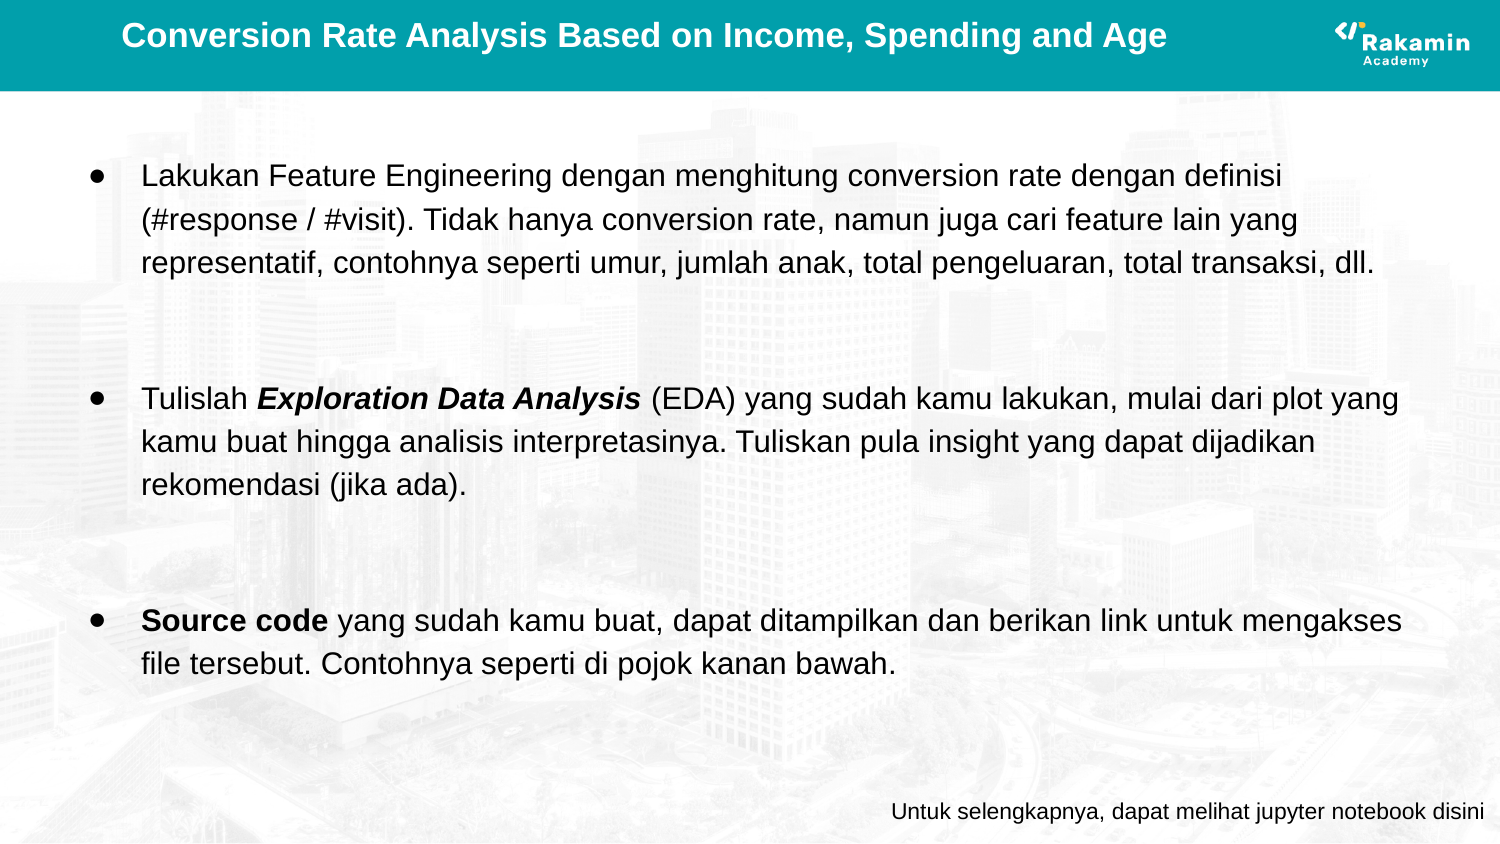

# Conversion Rate Analysis Based on Income, Spending and Age
Lakukan Feature Engineering dengan menghitung conversion rate dengan definisi (#response / #visit). Tidak hanya conversion rate, namun juga cari feature lain yang representatif, contohnya seperti umur, jumlah anak, total pengeluaran, total transaksi, dll.

Tulislah Exploration Data Analysis (EDA) yang sudah kamu lakukan, mulai dari plot yang kamu buat hingga analisis interpretasinya. Tuliskan pula insight yang dapat dijadikan rekomendasi (jika ada).

Source code yang sudah kamu buat, dapat ditampilkan dan berikan link untuk mengakses file tersebut. Contohnya seperti di pojok kanan bawah.
Untuk selengkapnya, dapat melihat jupyter notebook disini